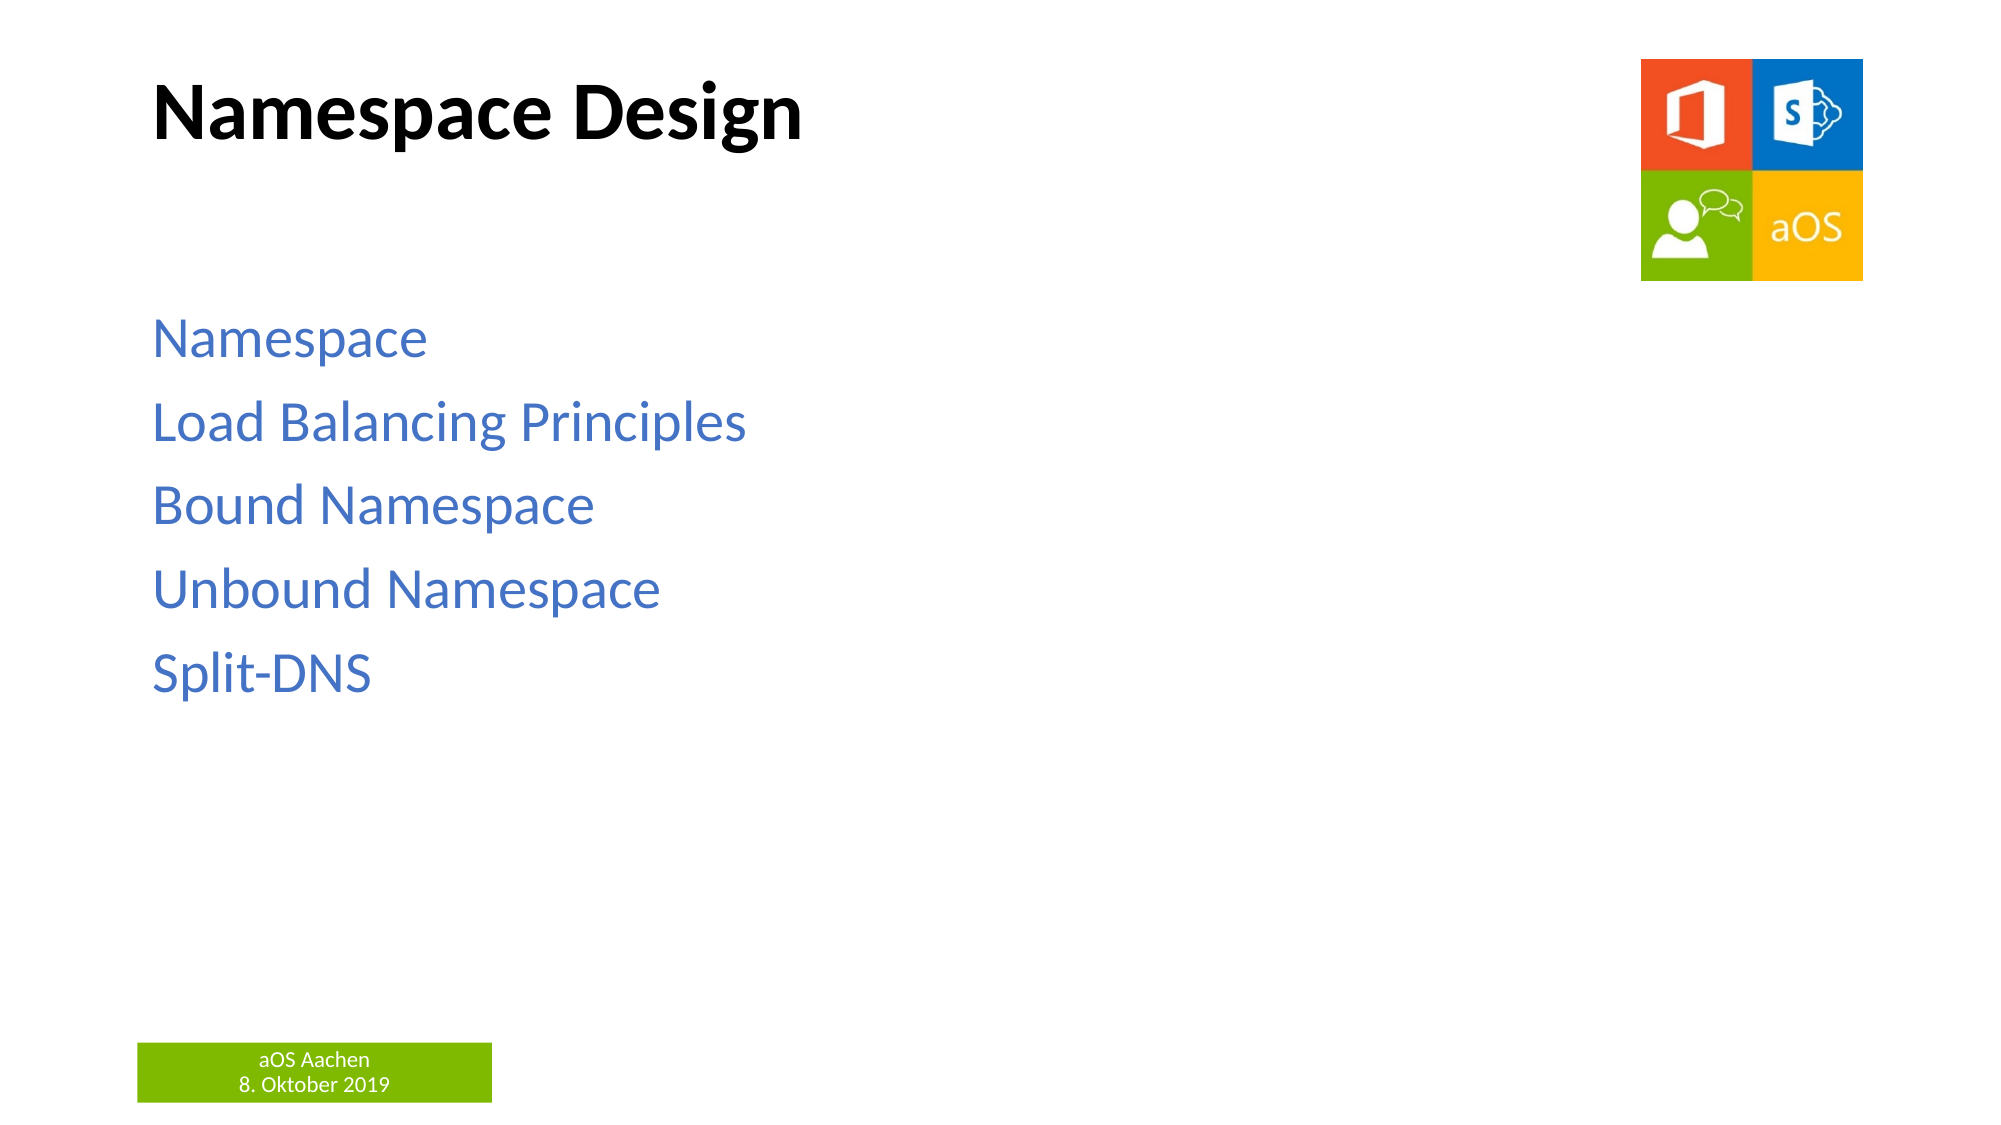

# Namespace Design
Namespace
Load Balancing Principles
Bound Namespace
Unbound Namespace
Split-DNS